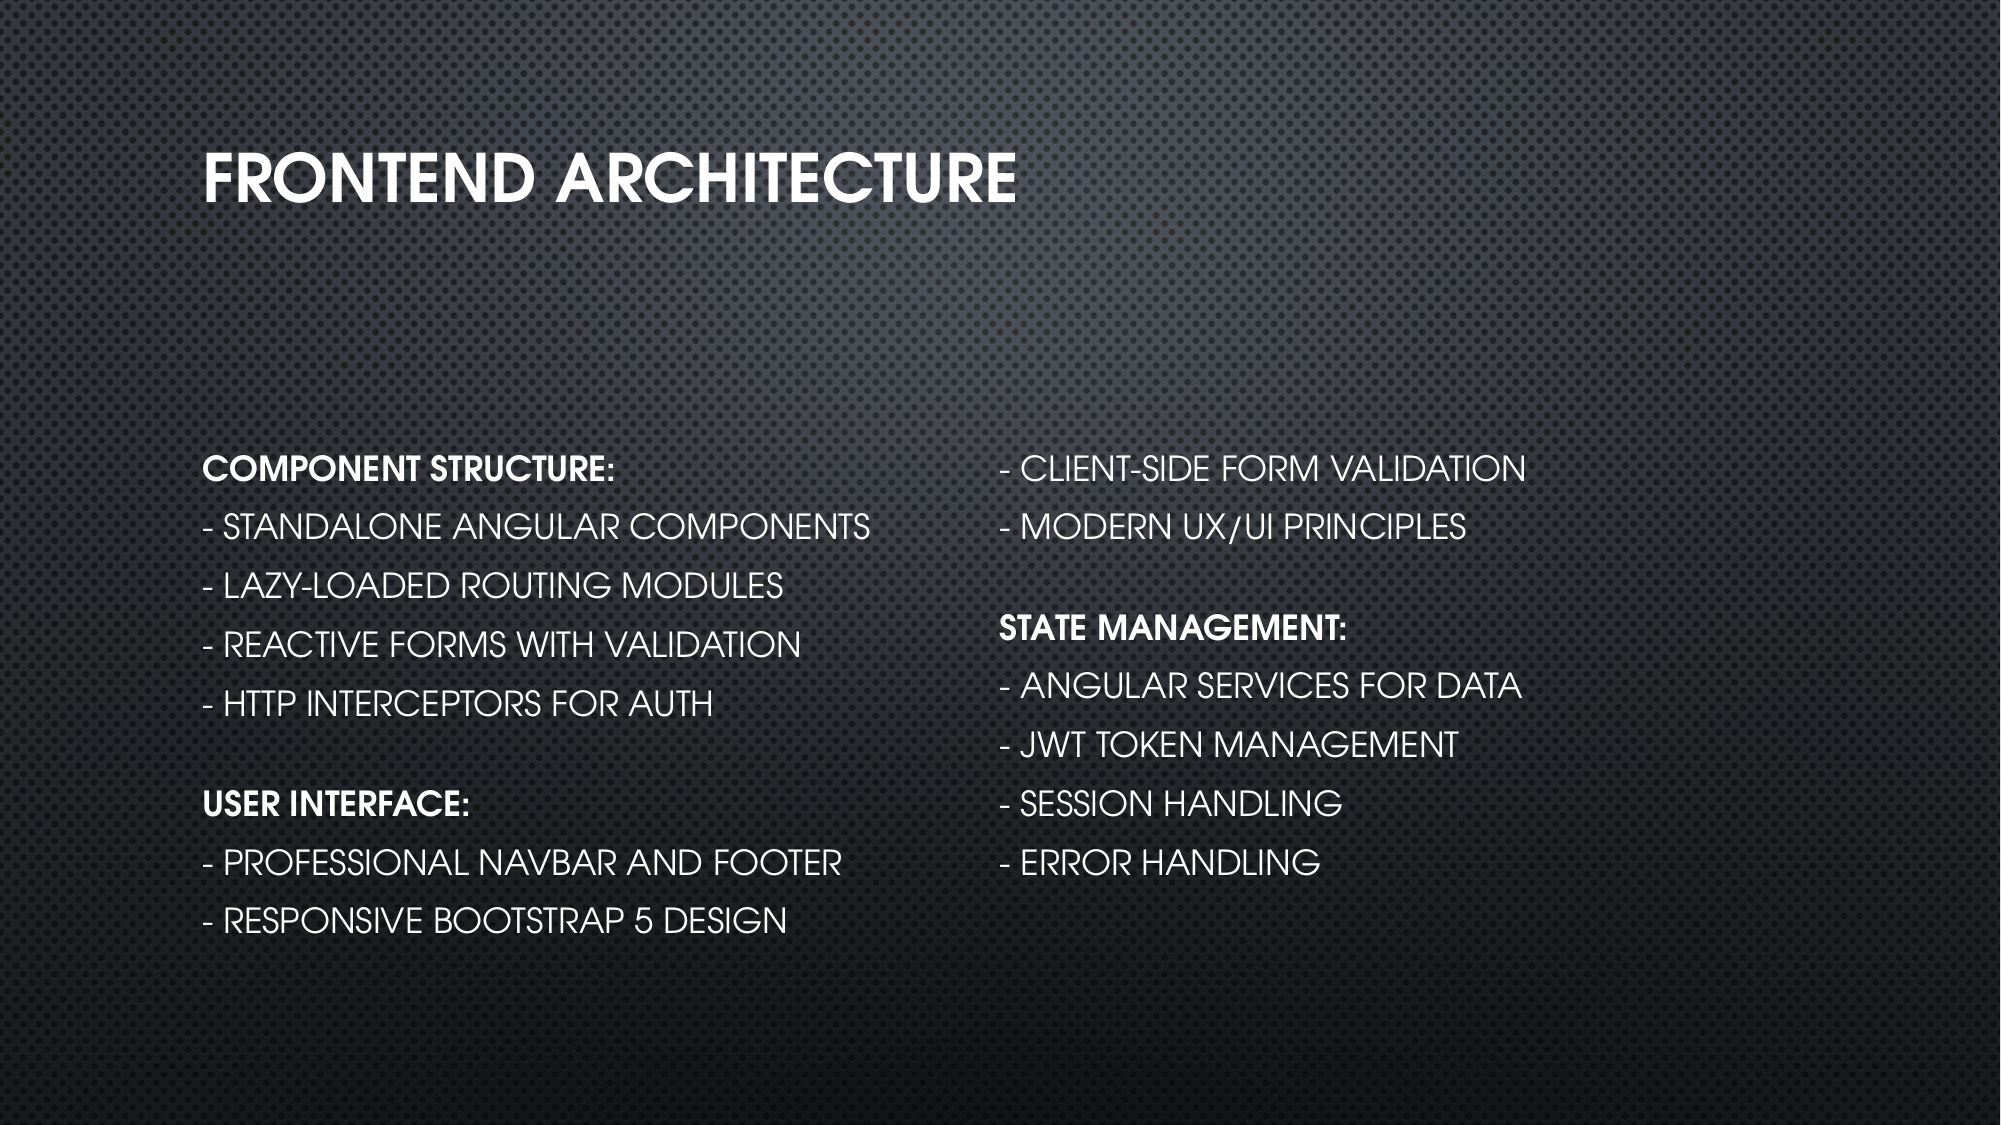

# Frontend Architecture
Component Structure:
- Standalone Angular components
- Lazy-loaded routing modules
- Reactive forms with validation
- HTTP interceptors for auth
User Interface:
- Professional navbar and footer
- Responsive Bootstrap 5 design
- Client-side form validation
- Modern UX/UI principles
State Management:
- Angular services for data
- JWT token management
- Session handling
- Error handling